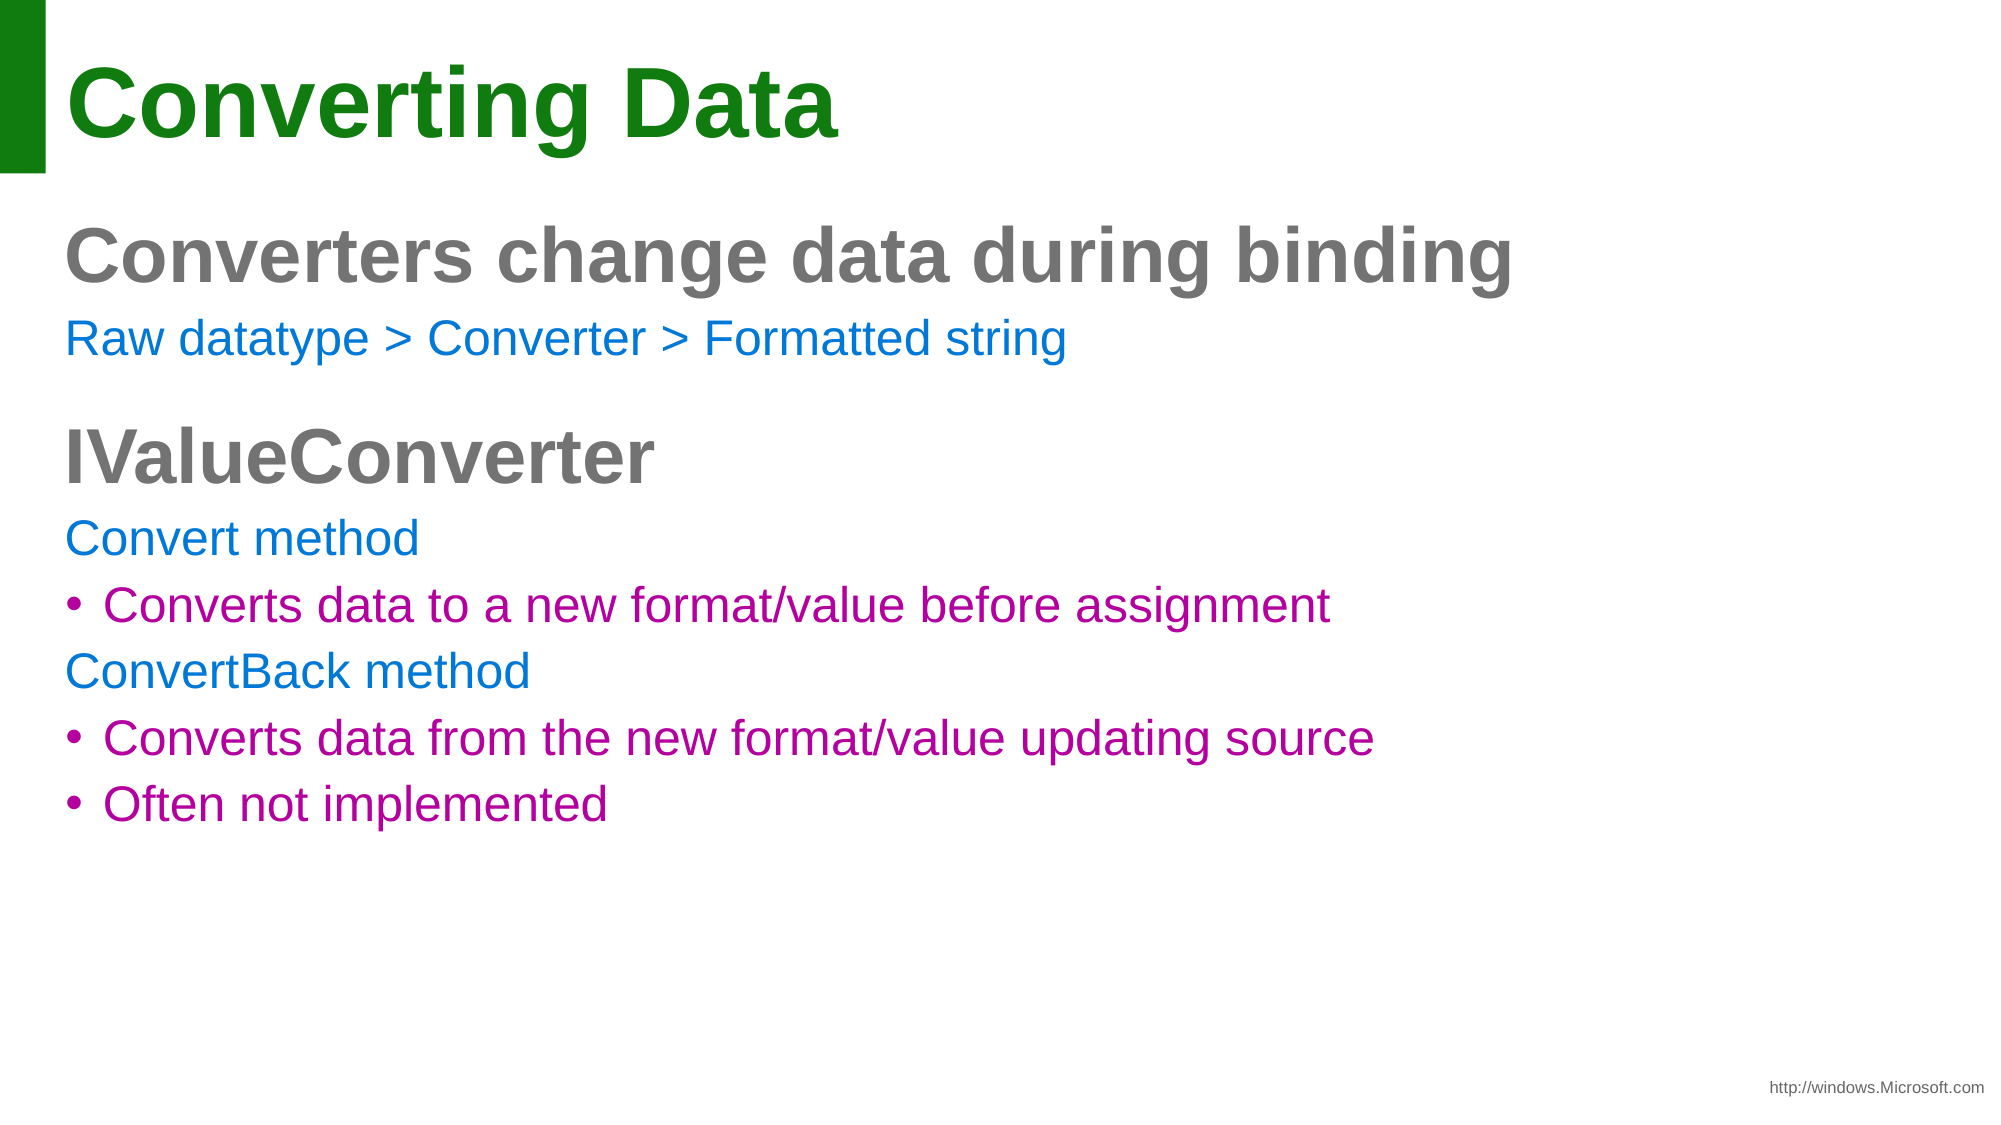

# Converting Data
Converters change data during binding
Raw datatype > Converter > Formatted string
IValueConverter
Convert method
Converts data to a new format/value before assignment
ConvertBack method
Converts data from the new format/value updating source
Often not implemented